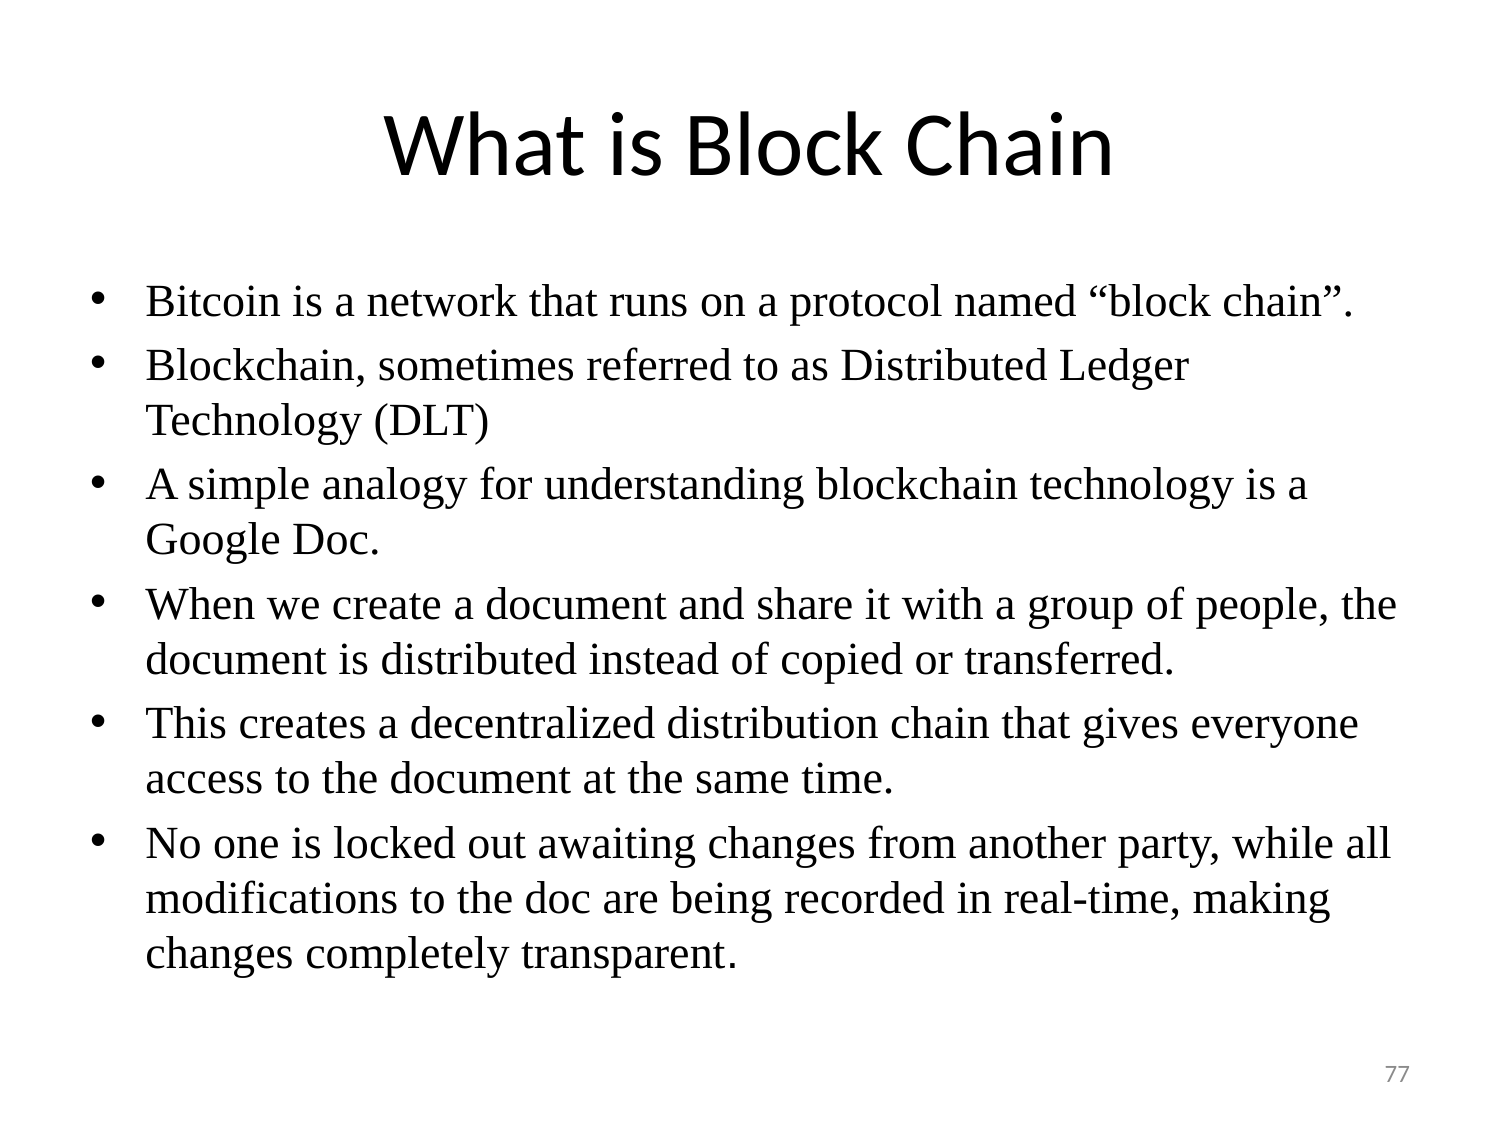

# What is Block Chain
Bitcoin is a network that runs on a protocol named “block chain”.
Blockchain, sometimes referred to as Distributed Ledger Technology (DLT)
A simple analogy for understanding blockchain technology is a Google Doc.
When we create a document and share it with a group of people, the document is distributed instead of copied or transferred.
This creates a decentralized distribution chain that gives everyone access to the document at the same time.
No one is locked out awaiting changes from another party, while all modifications to the doc are being recorded in real-time, making changes completely transparent.

77